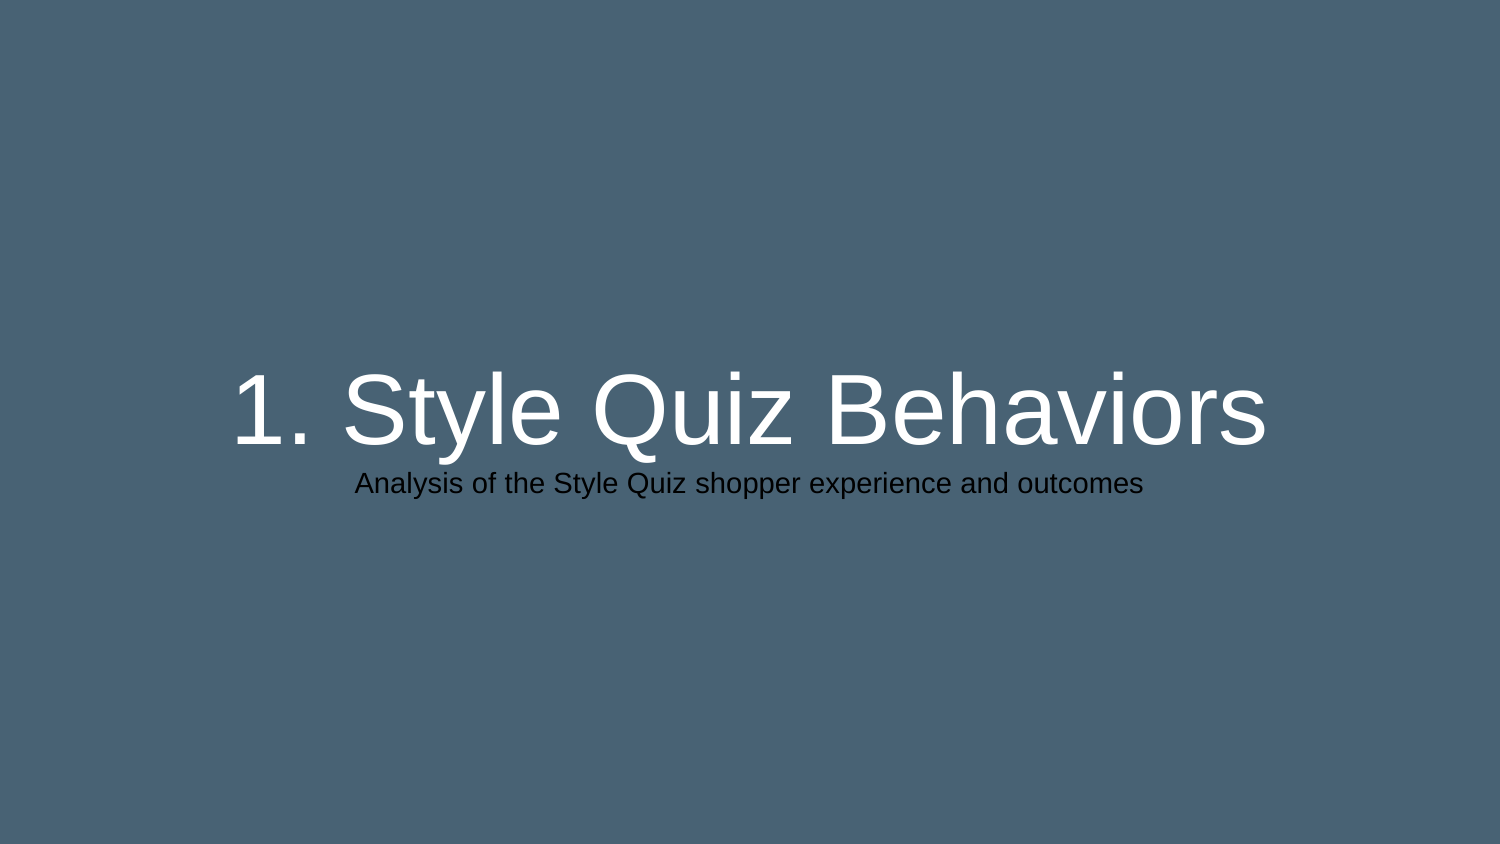

1. Style Quiz Behaviors
Analysis of the Style Quiz shopper experience and outcomes